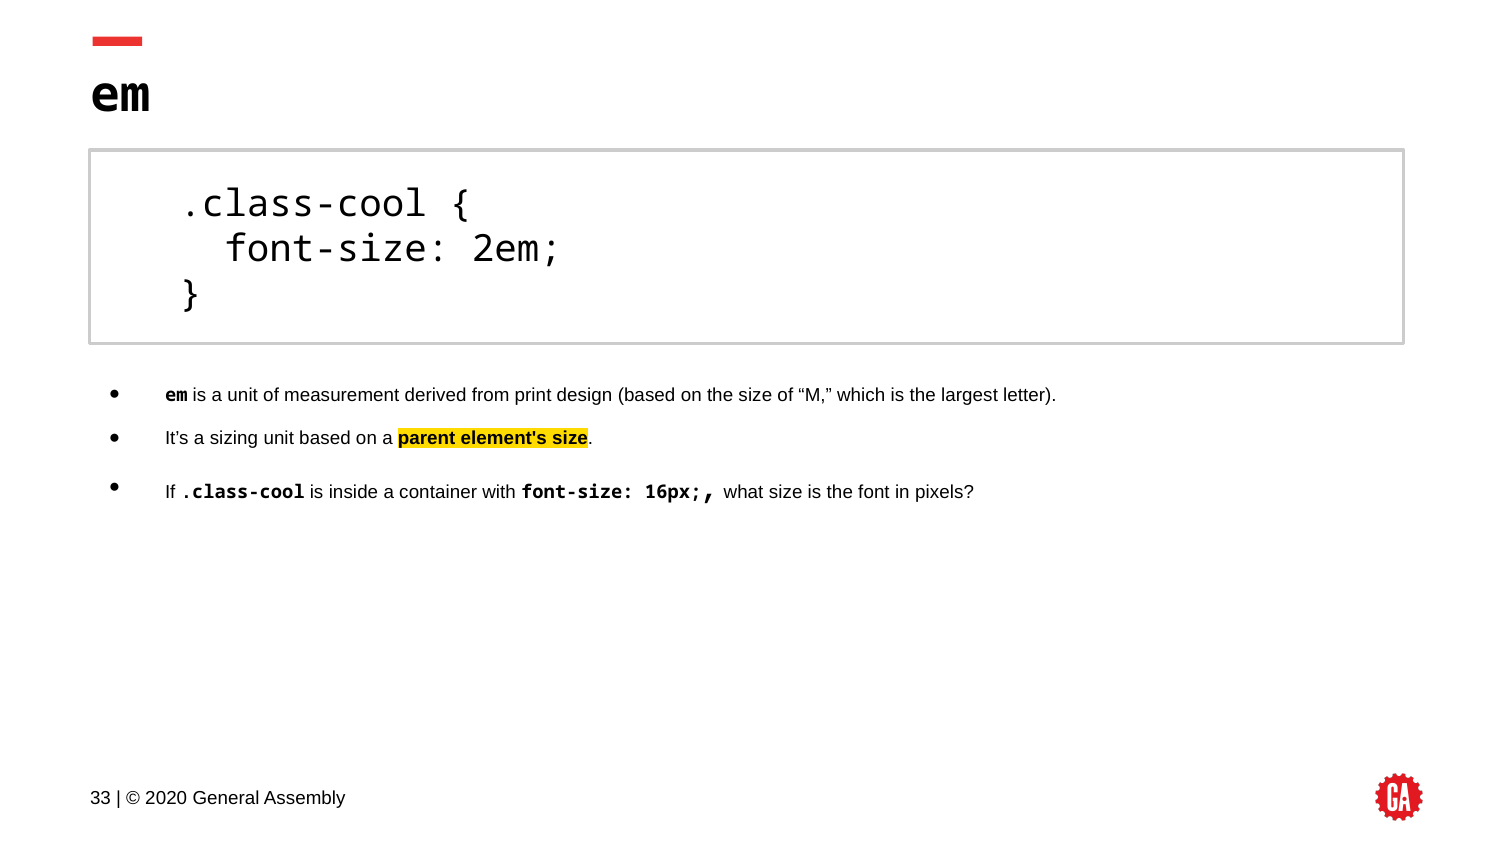

# em
.class-cool {
  font-size: 2em;
}
em is a unit of measurement derived from print design (based on the size of “M,” which is the largest letter).
It’s a sizing unit based on a parent element's size.
If .class-cool is inside a container with font-size: 16px;, what size is the font in pixels?
33 | © 2020 General Assembly